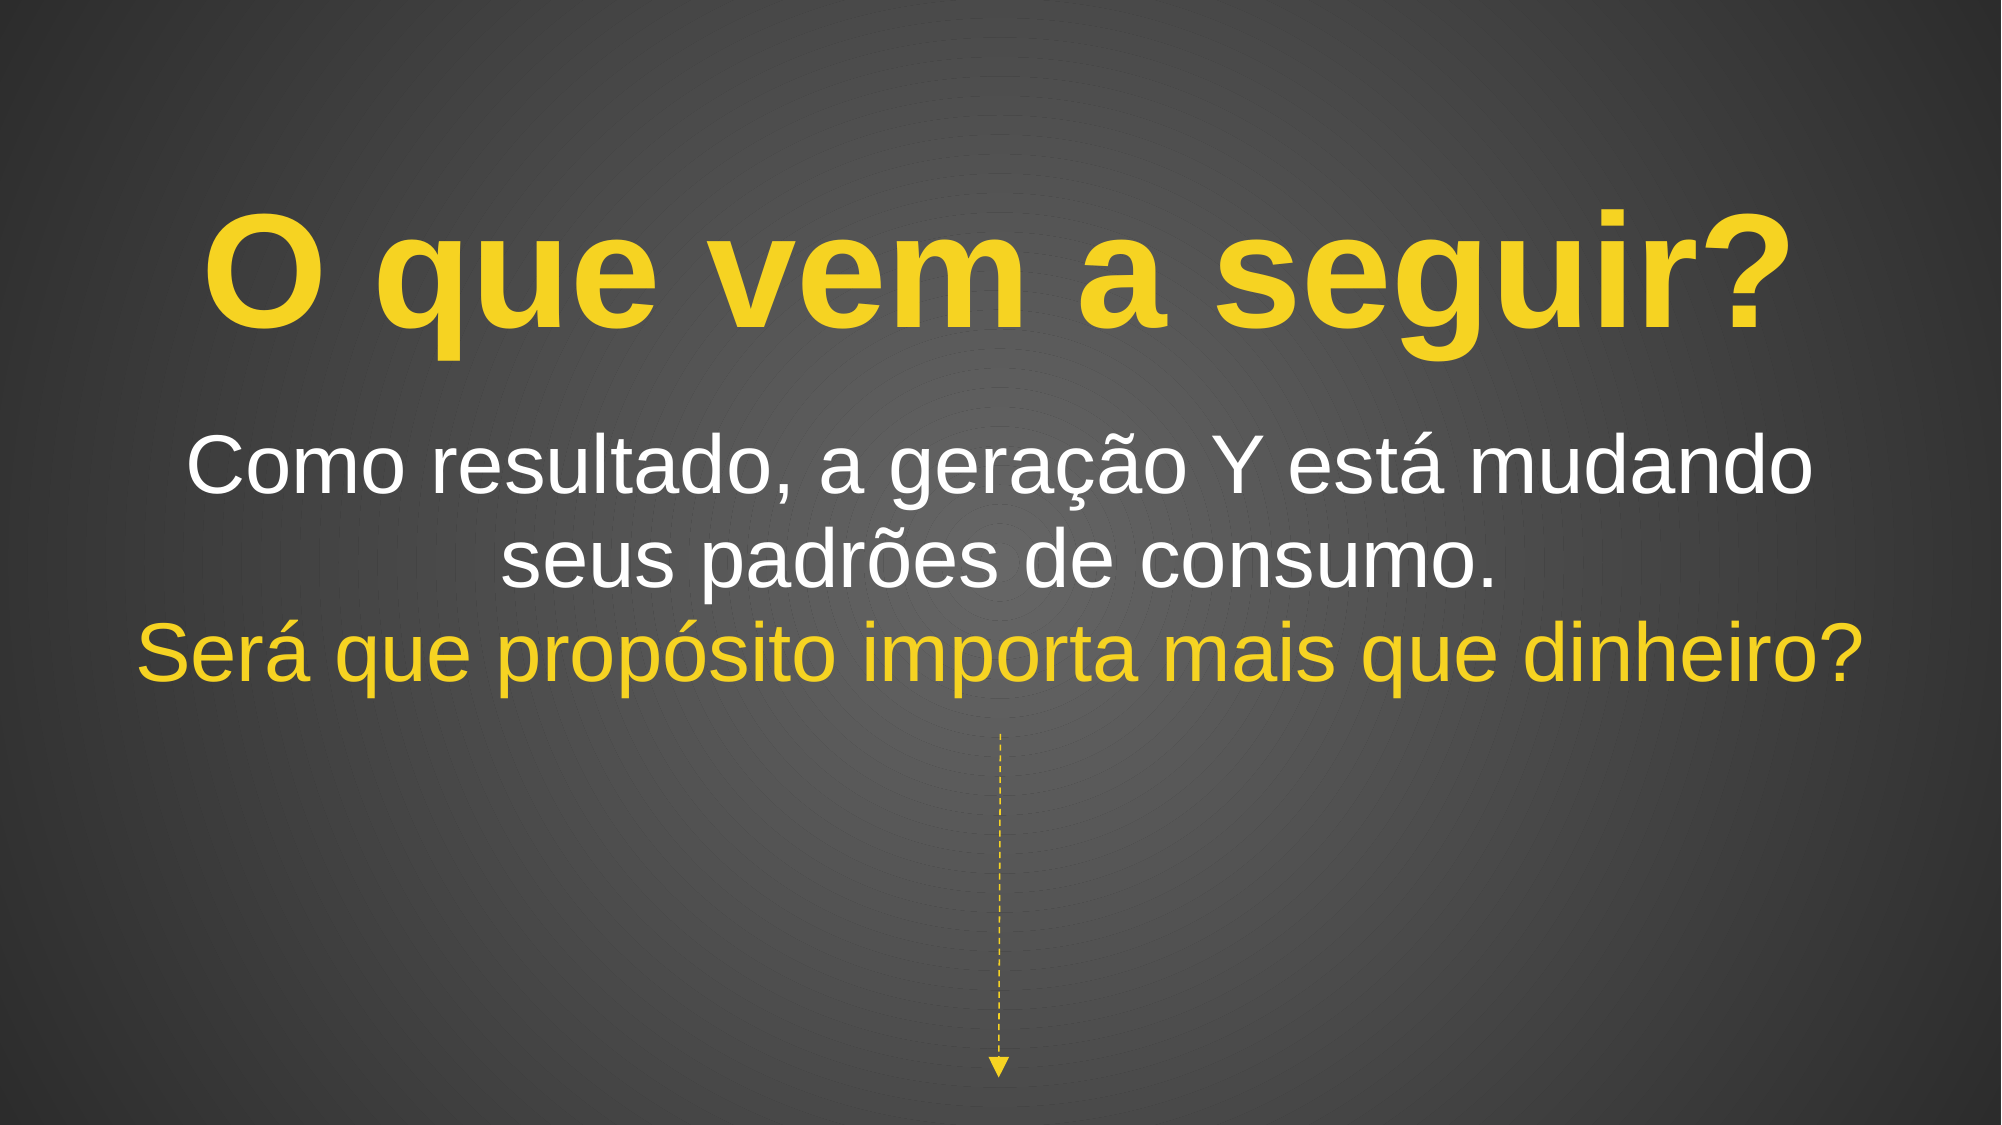

O que vem a seguir?
Como resultado, a geração Y está mudando seus padrões de consumo.
Será que propósito importa mais que dinheiro?